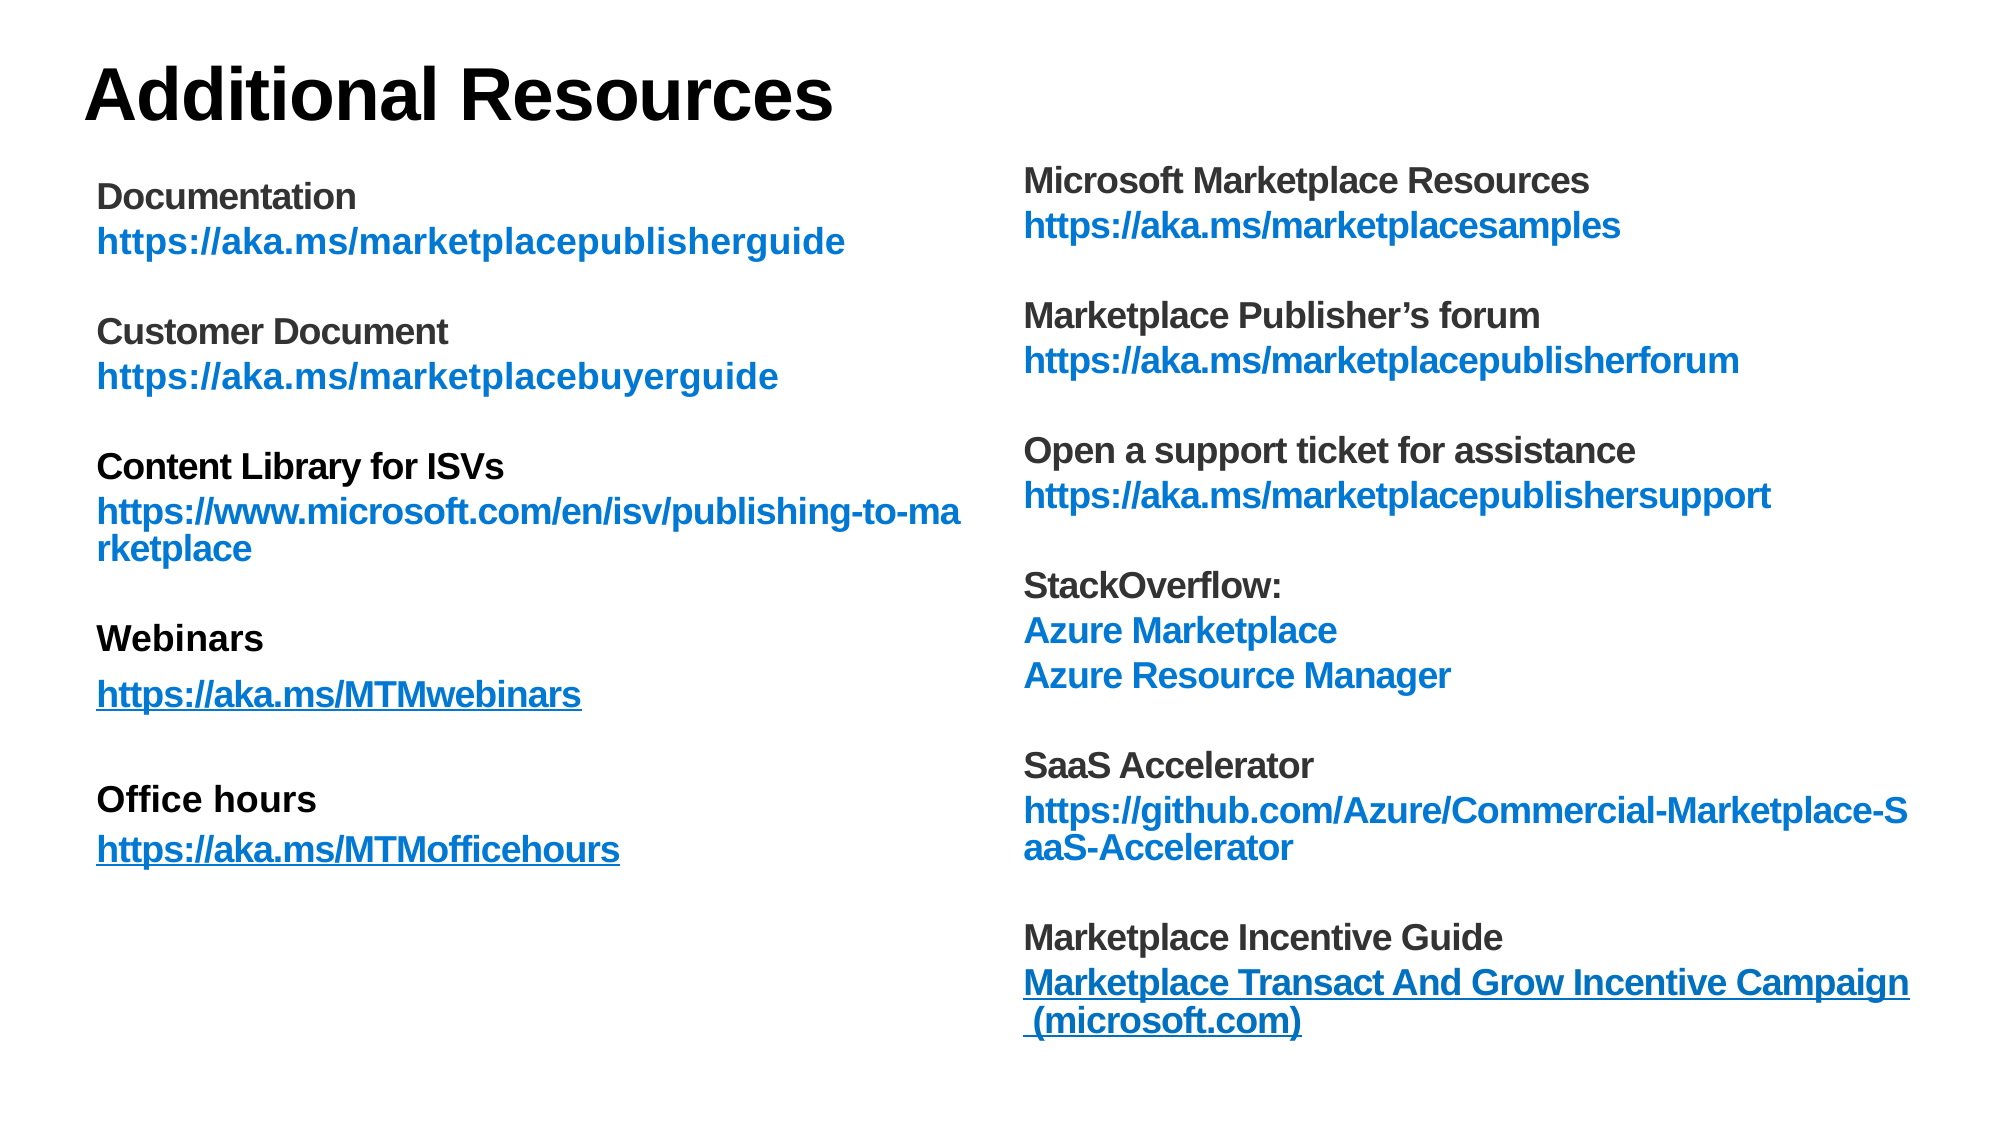

# Additional Resources
Microsoft Marketplace Resources
https://aka.ms/marketplacesamples

Marketplace Publisher’s forum
https://aka.ms/marketplacepublisherforum

Open a support ticket for assistance
https://aka.ms/marketplacepublishersupport

StackOverflow:
Azure Marketplace
Azure Resource Manager

SaaS Accelerator
https://github.com/Azure/Commercial-Marketplace-SaaS-Accelerator

Marketplace Incentive Guide
Marketplace Transact And Grow Incentive Campaign (microsoft.com)

Documentation
https://aka.ms/marketplacepublisherguide

Customer Document
https://aka.ms/marketplacebuyerguide

Content Library for ISVs
https://www.microsoft.com/en/isv/publishing-to-marketplace

Webinars
https://aka.ms/MTMwebinars

Office hours
https://aka.ms/MTMofficehours